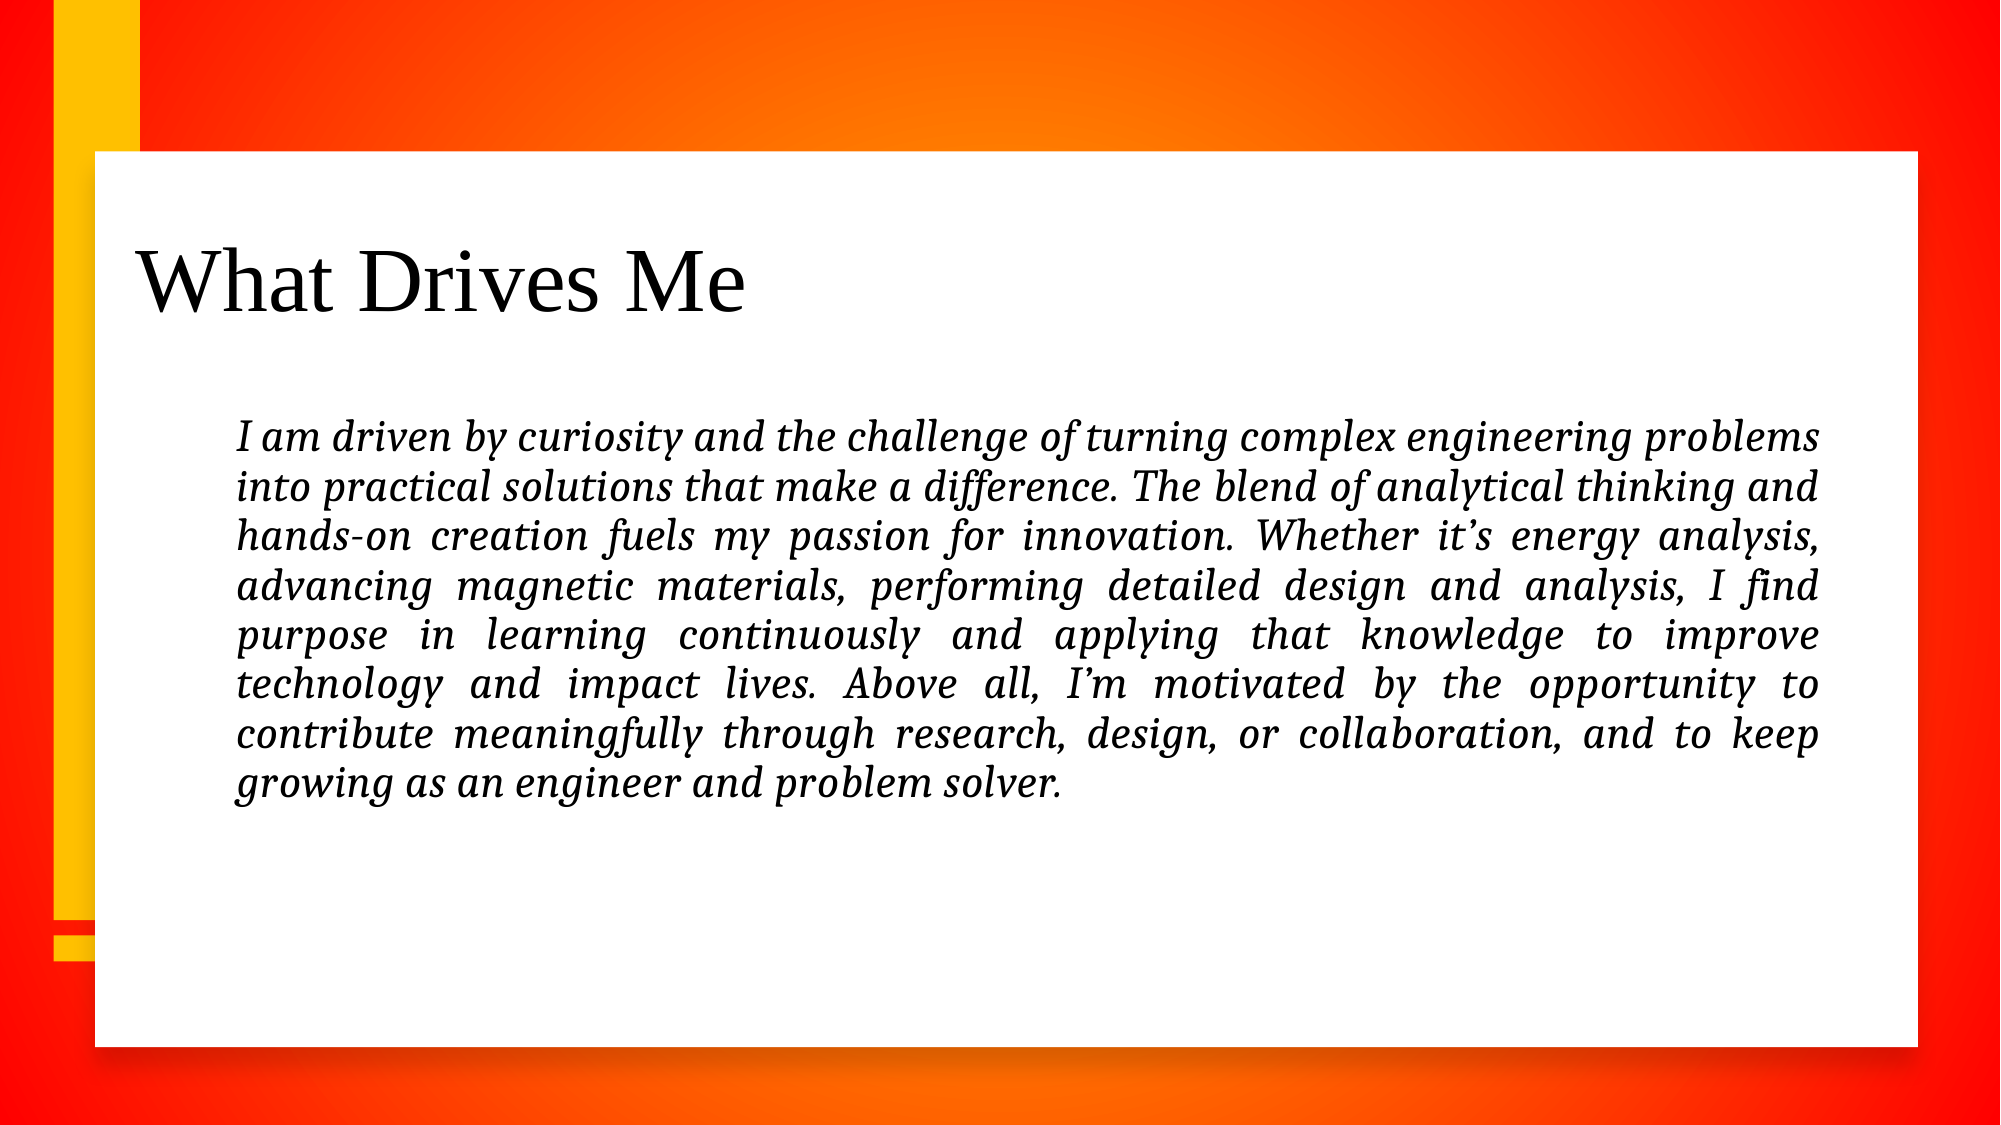

What Drives Me

I am driven by curiosity and the challenge of turning complex engineering problems into practical solutions that make a difference. The blend of analytical thinking and hands-on creation fuels my passion for innovation. Whether it’s energy analysis, advancing magnetic materials, performing detailed design and analysis, I find purpose in learning continuously and applying that knowledge to improve technology and impact lives. Above all, I’m motivated by the opportunity to contribute meaningfully through research, design, or collaboration, and to keep growing as an engineer and problem solver.